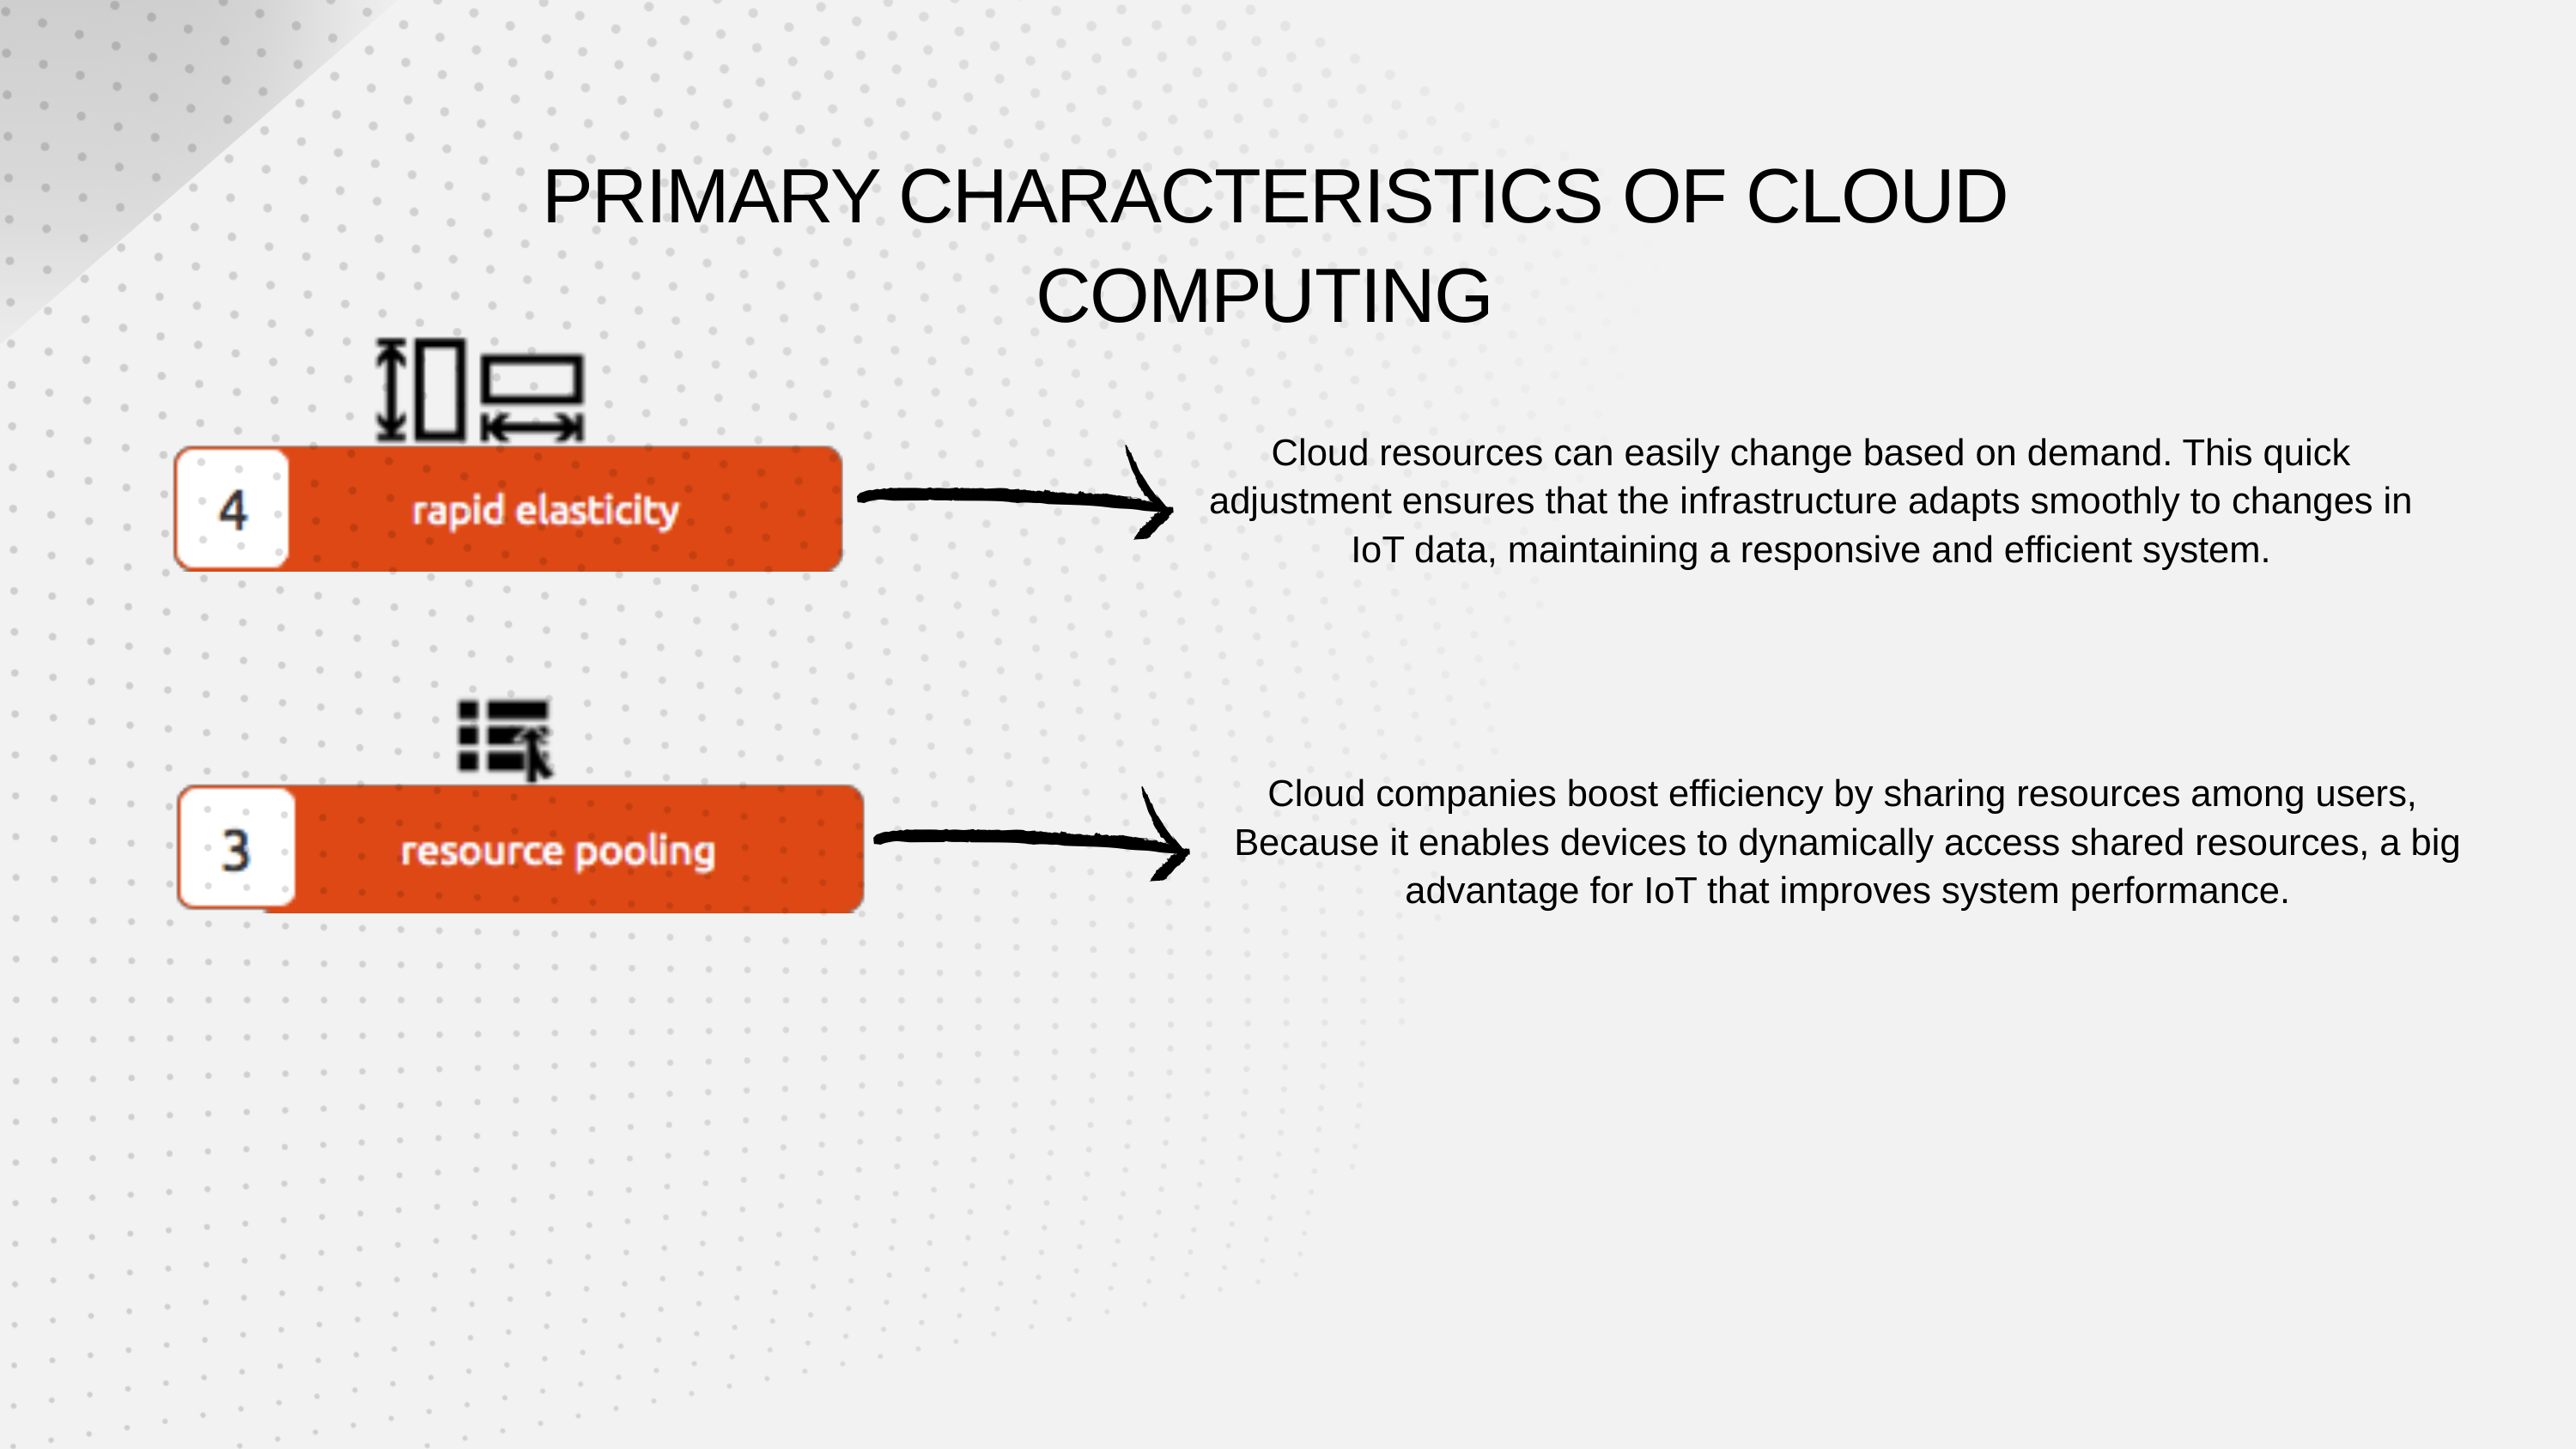

PRIMARY CHARACTERISTICS OF CLOUD COMPUTING

Cloud resources can easily change based on demand. This quick adjustment ensures that the infrastructure adapts smoothly to changes in IoT data, maintaining a responsive and efficient system.

Cloud companies boost efficiency by sharing resources among users,  Because it enables devices to dynamically access shared resources, a big advantage for IoT that improves system performance.